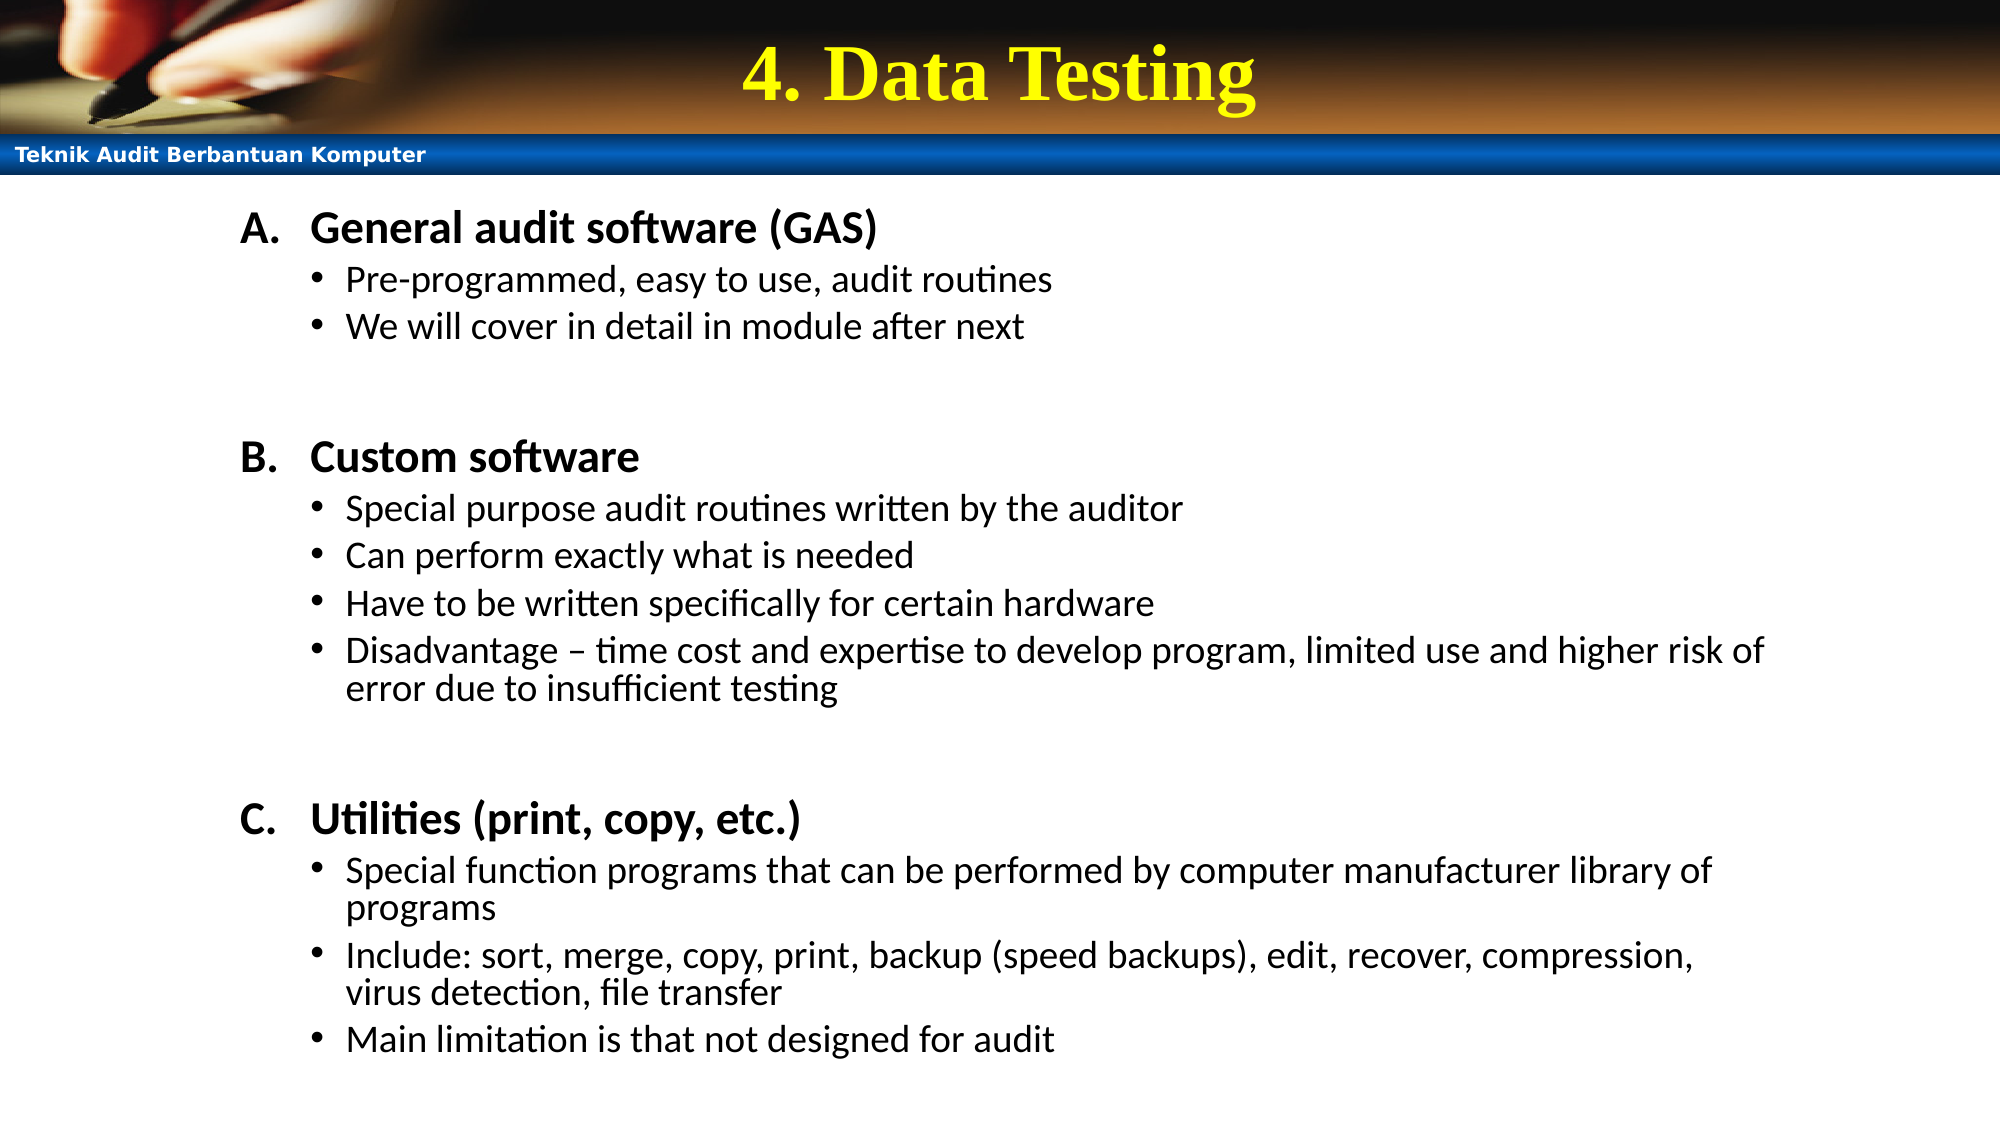

# 4. Data Testing
General audit software (GAS)
Pre-programmed, easy to use, audit routines
We will cover in detail in module after next

Custom software
Special purpose audit routines written by the auditor
Can perform exactly what is needed
Have to be written specifically for certain hardware
Disadvantage – time cost and expertise to develop program, limited use and higher risk of error due to insufficient testing

Utilities (print, copy, etc.)
Special function programs that can be performed by computer manufacturer library of programs
Include: sort, merge, copy, print, backup (speed backups), edit, recover, compression, virus detection, file transfer
Main limitation is that not designed for audit